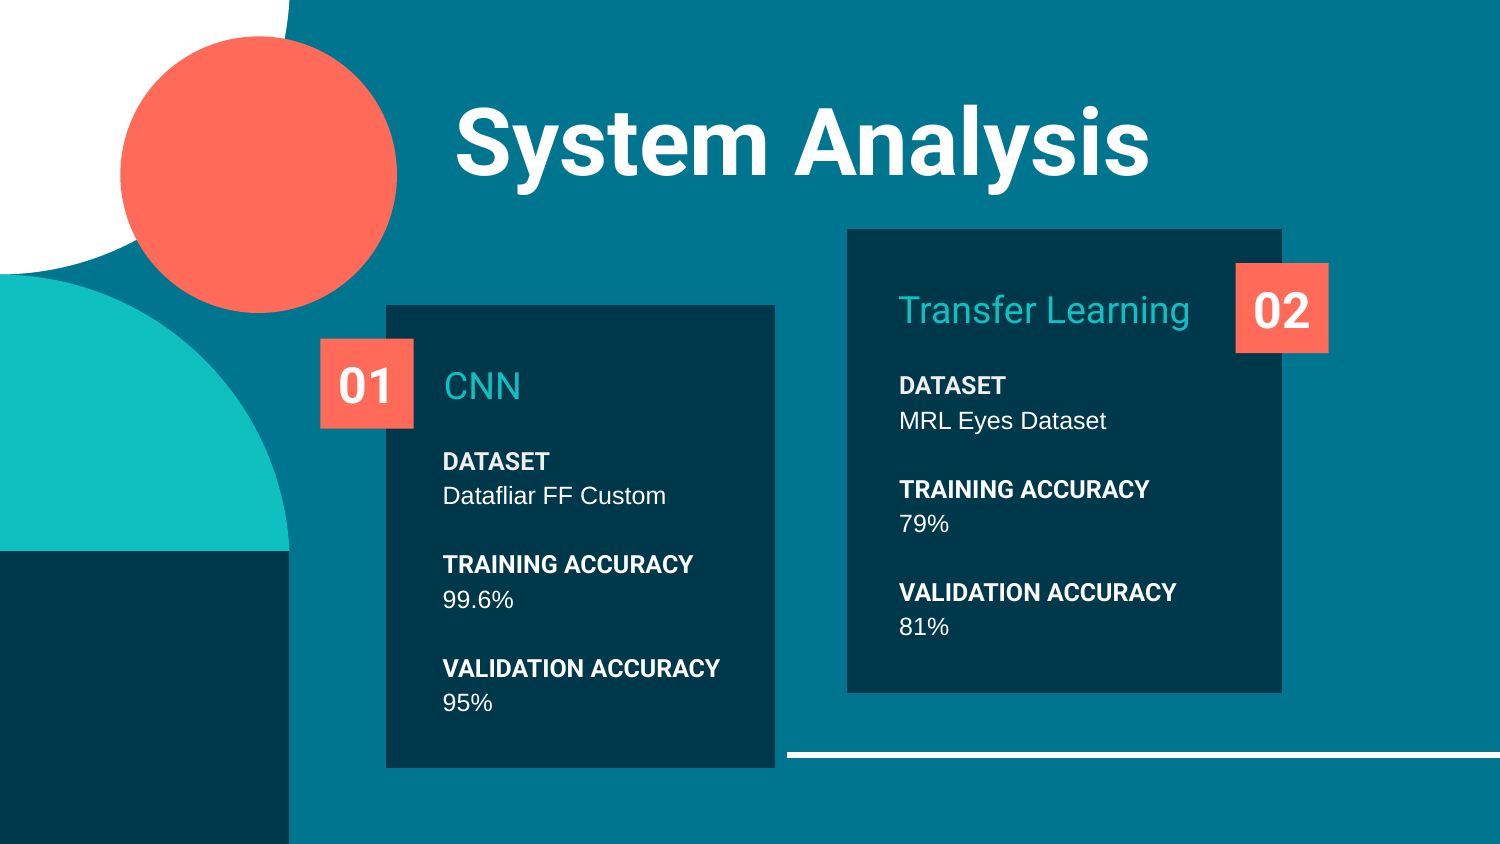

# System Analysis

02
Transfer Learning

01
CNN
DATASET
MRL Eyes Dataset

TRAINING ACCURACY
79%

VALIDATION ACCURACY
81%
DATASET
Datafliar FF Custom

TRAINING ACCURACY
99.6%

VALIDATION ACCURACY
95%